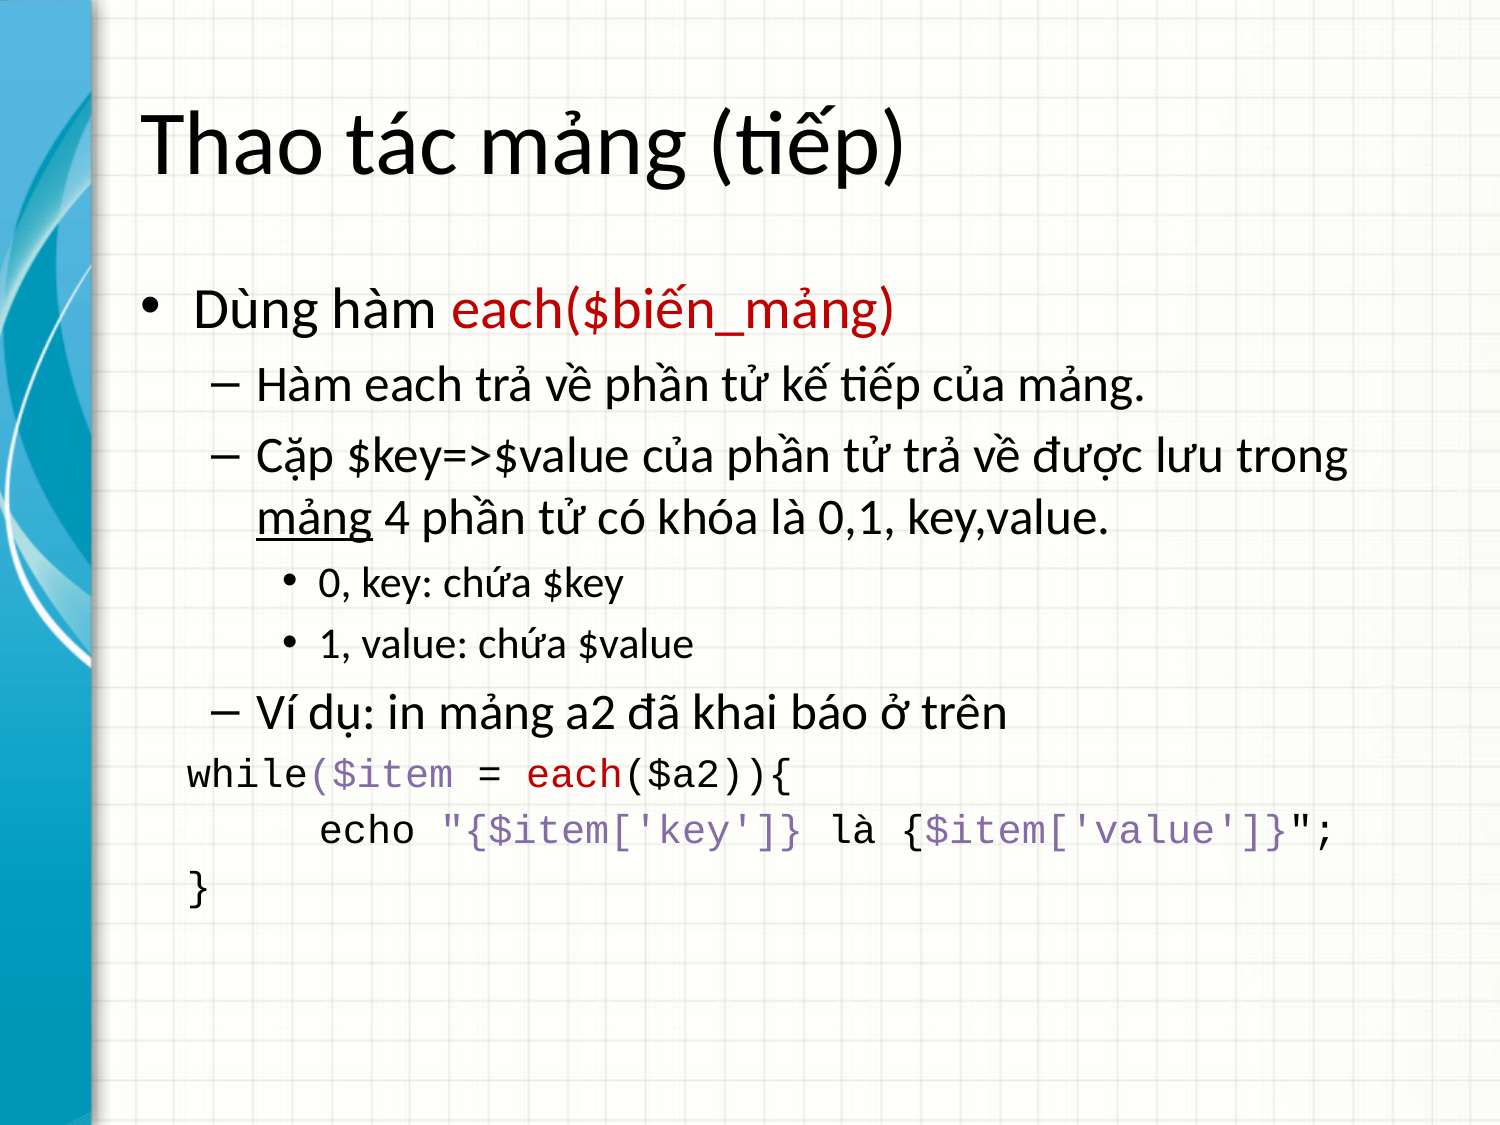

# Thao tác mảng (tiếp)
Dùng hàm each($biến_mảng)
Hàm each trả về phần tử kế tiếp của mảng.
Cặp $key=>$value của phần tử trả về được lưu trong mảng 4 phần tử có khóa là 0,1, key,value.
0, key: chứa $key
1, value: chứa $value
Ví dụ: 	in mảng a2 đã khai báo ở trên
while($item = each($a2)){
	echo "{$item['key']} là {$item['value']}";
}